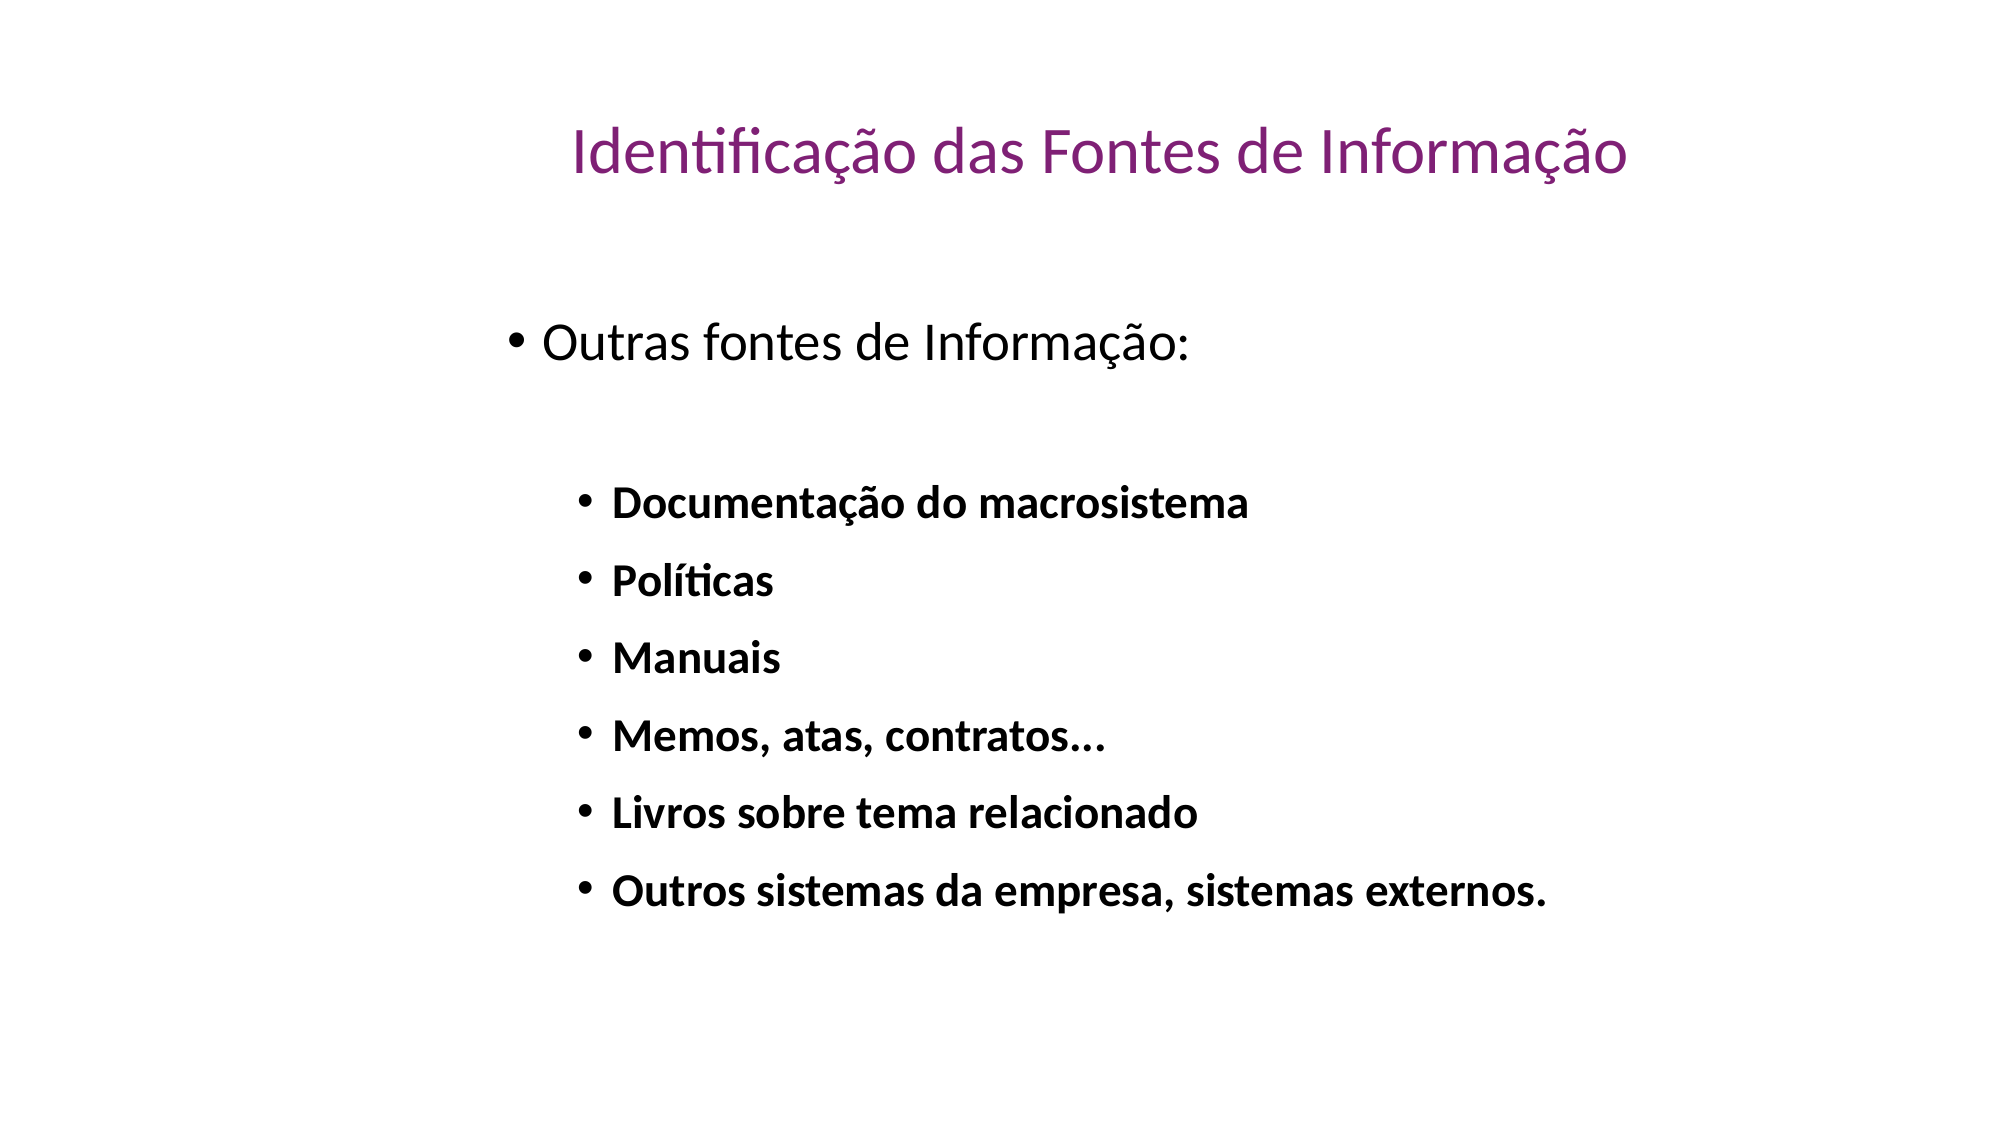

# Identificação das Fontes de Informação
Outras fontes de Informação:

Documentação do macrosistema
Políticas
Manuais
Memos, atas, contratos...
Livros sobre tema relacionado
Outros sistemas da empresa, sistemas externos.